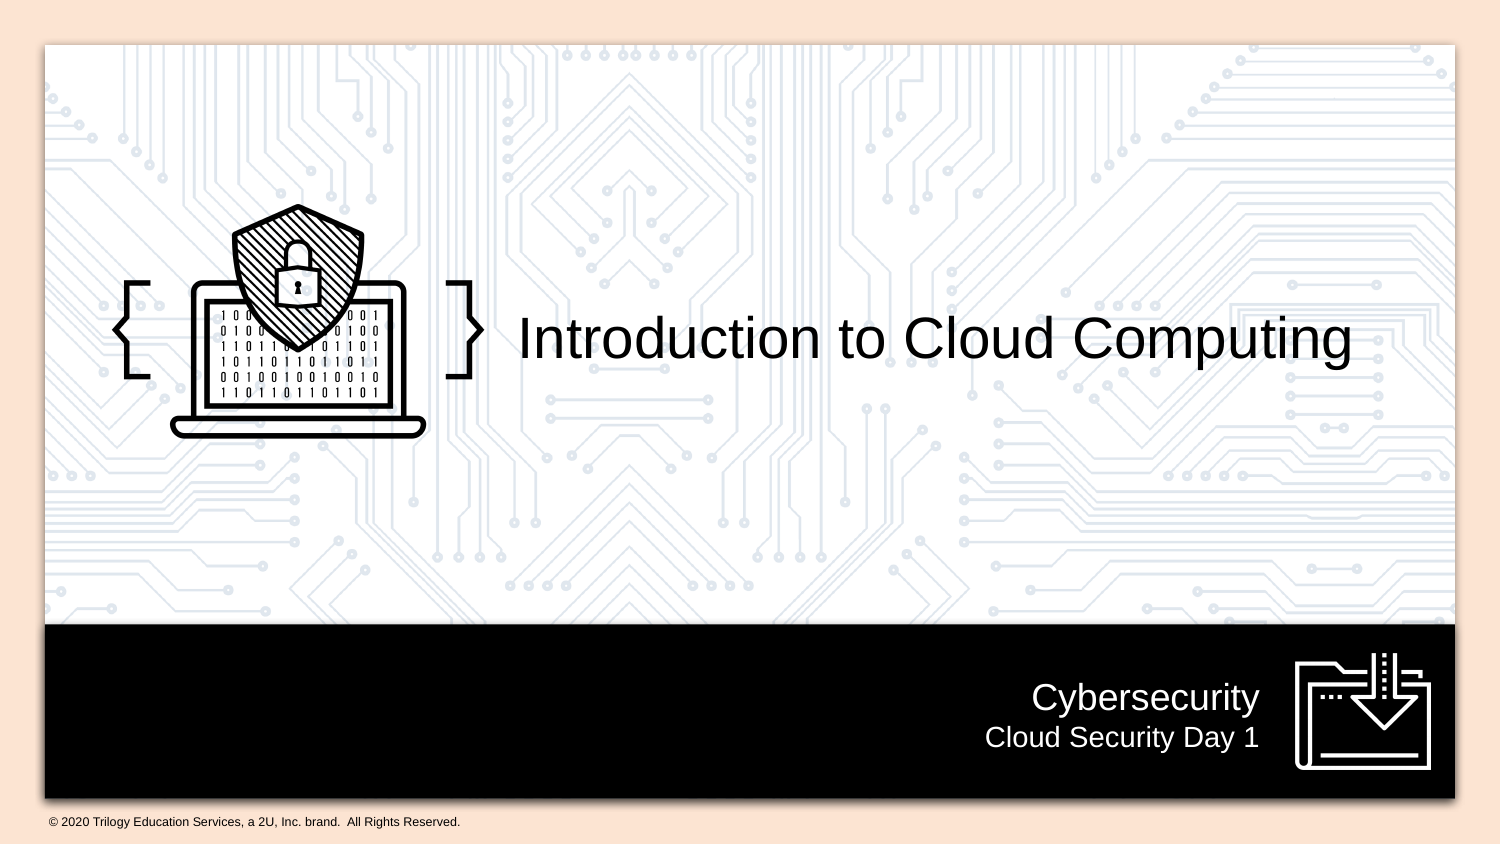

Introduction to Cloud Computing
# Cloud Security Day 1